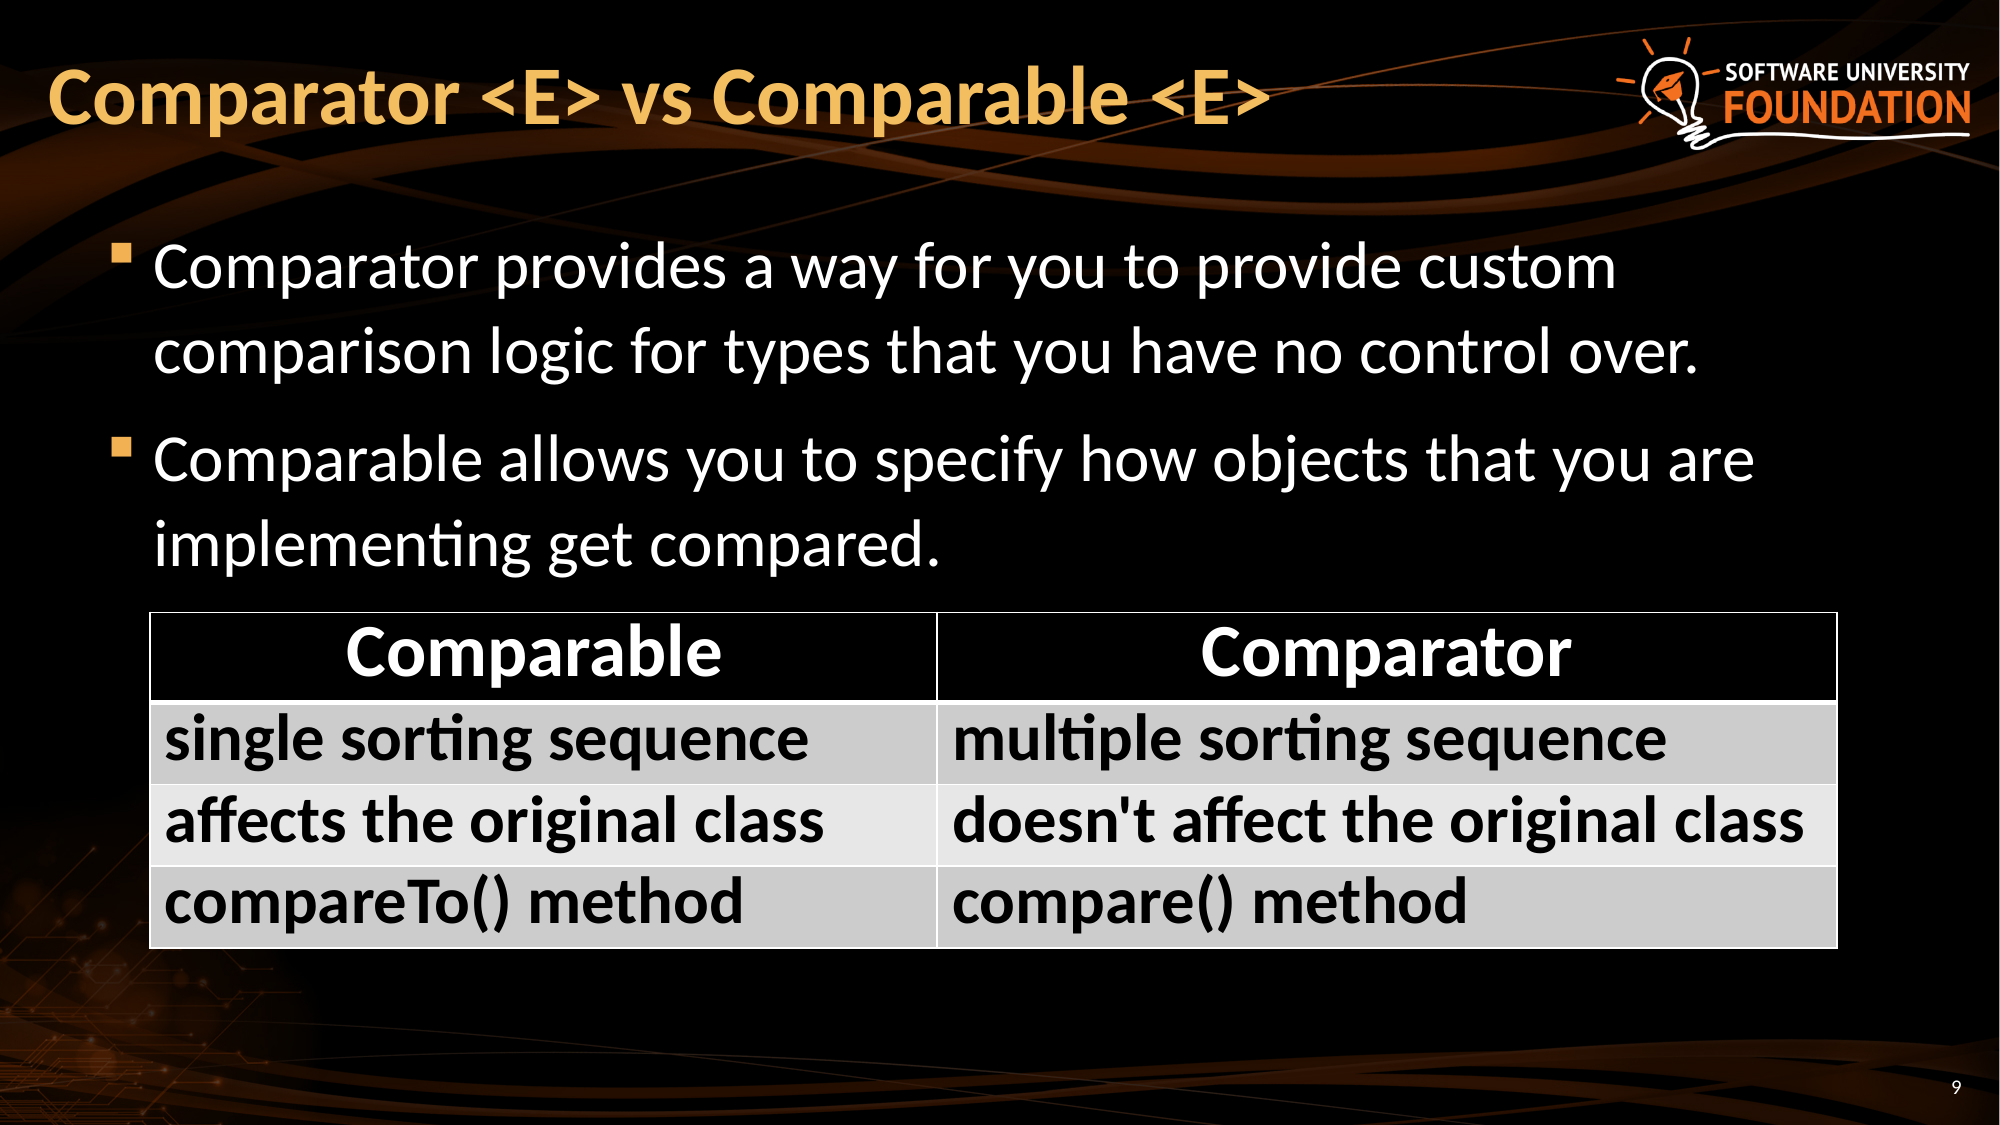

# Comparator <E> vs Comparable <E>

Comparator provides a way for you to provide custom comparison logic for types that you have no control over.
Comparable allows you to specify how objects that you are implementing get compared.
| Comparable | Comparator |
| --- | --- |
| single sorting sequence | multiple sorting sequence |
| affects the original class | doesn't affect the original class |
| compareTo() method | compare() method |
9